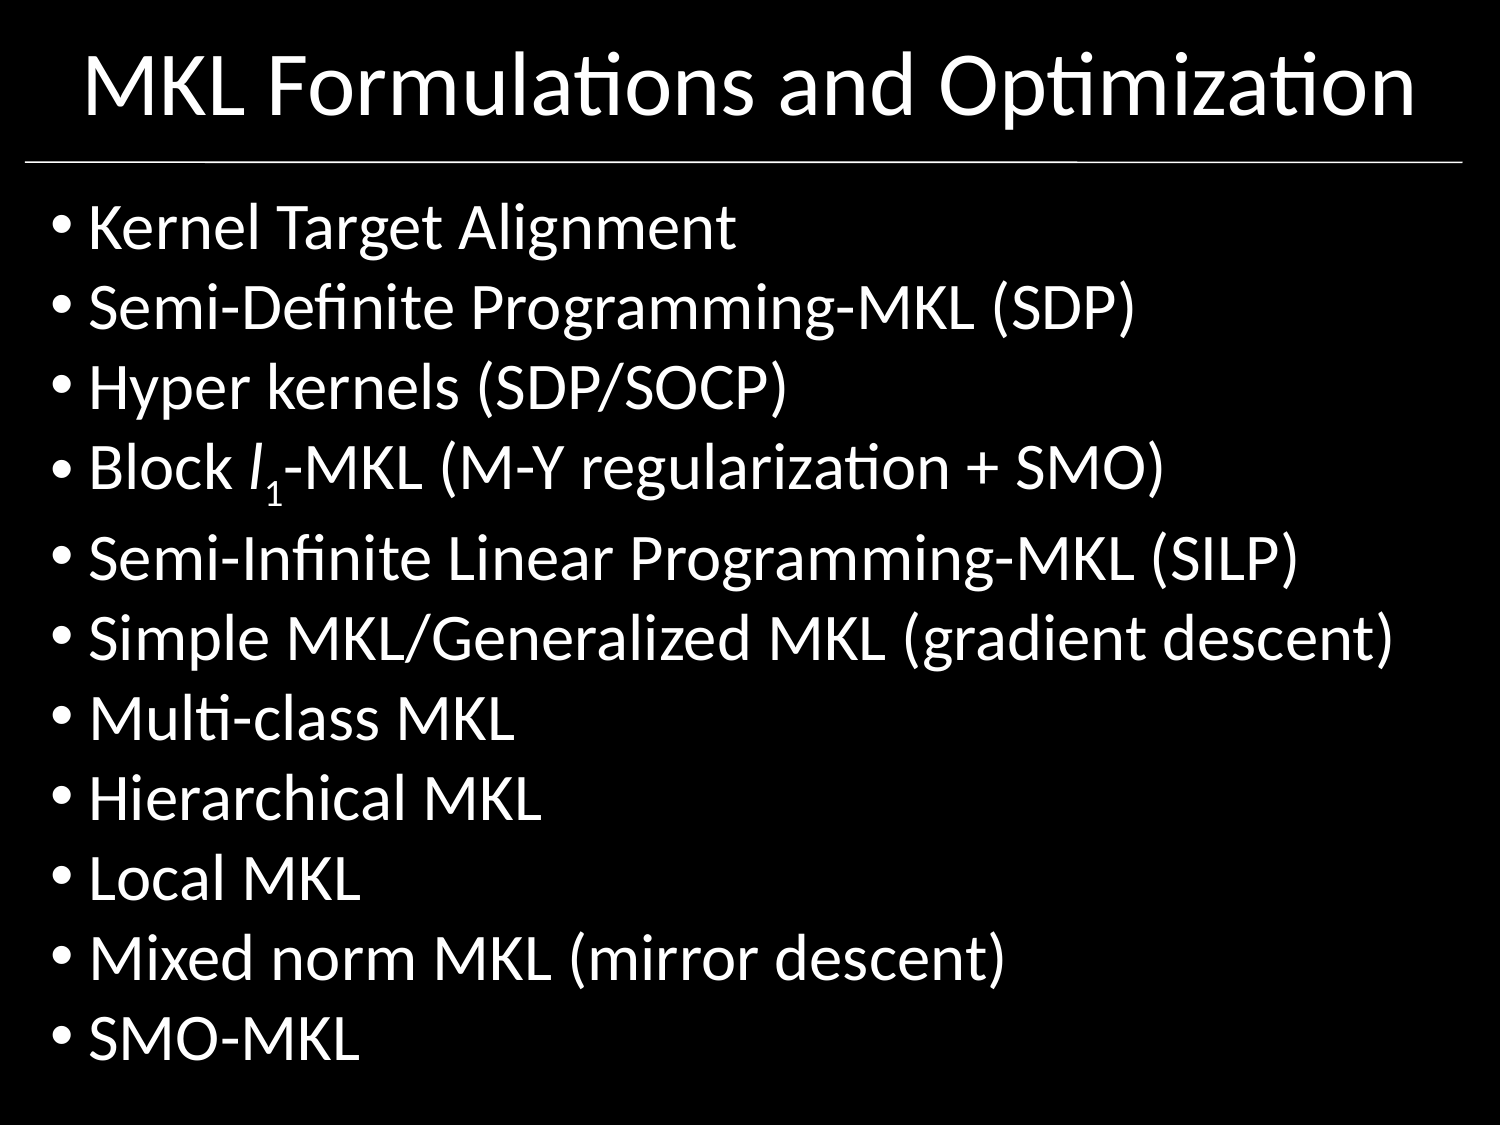

# MKL Formulations and Optimization

 Kernel Target Alignment
 Semi-Definite Programming-MKL (SDP)
 Hyper kernels (SDP/SOCP)
 Block l1-MKL (M-Y regularization + SMO)
 Semi-Infinite Linear Programming-MKL (SILP)
 Simple MKL/Generalized MKL (gradient descent)
 Multi-class MKL
 Hierarchical MKL
 Local MKL
 Mixed norm MKL (mirror descent)
 SMO-MKL